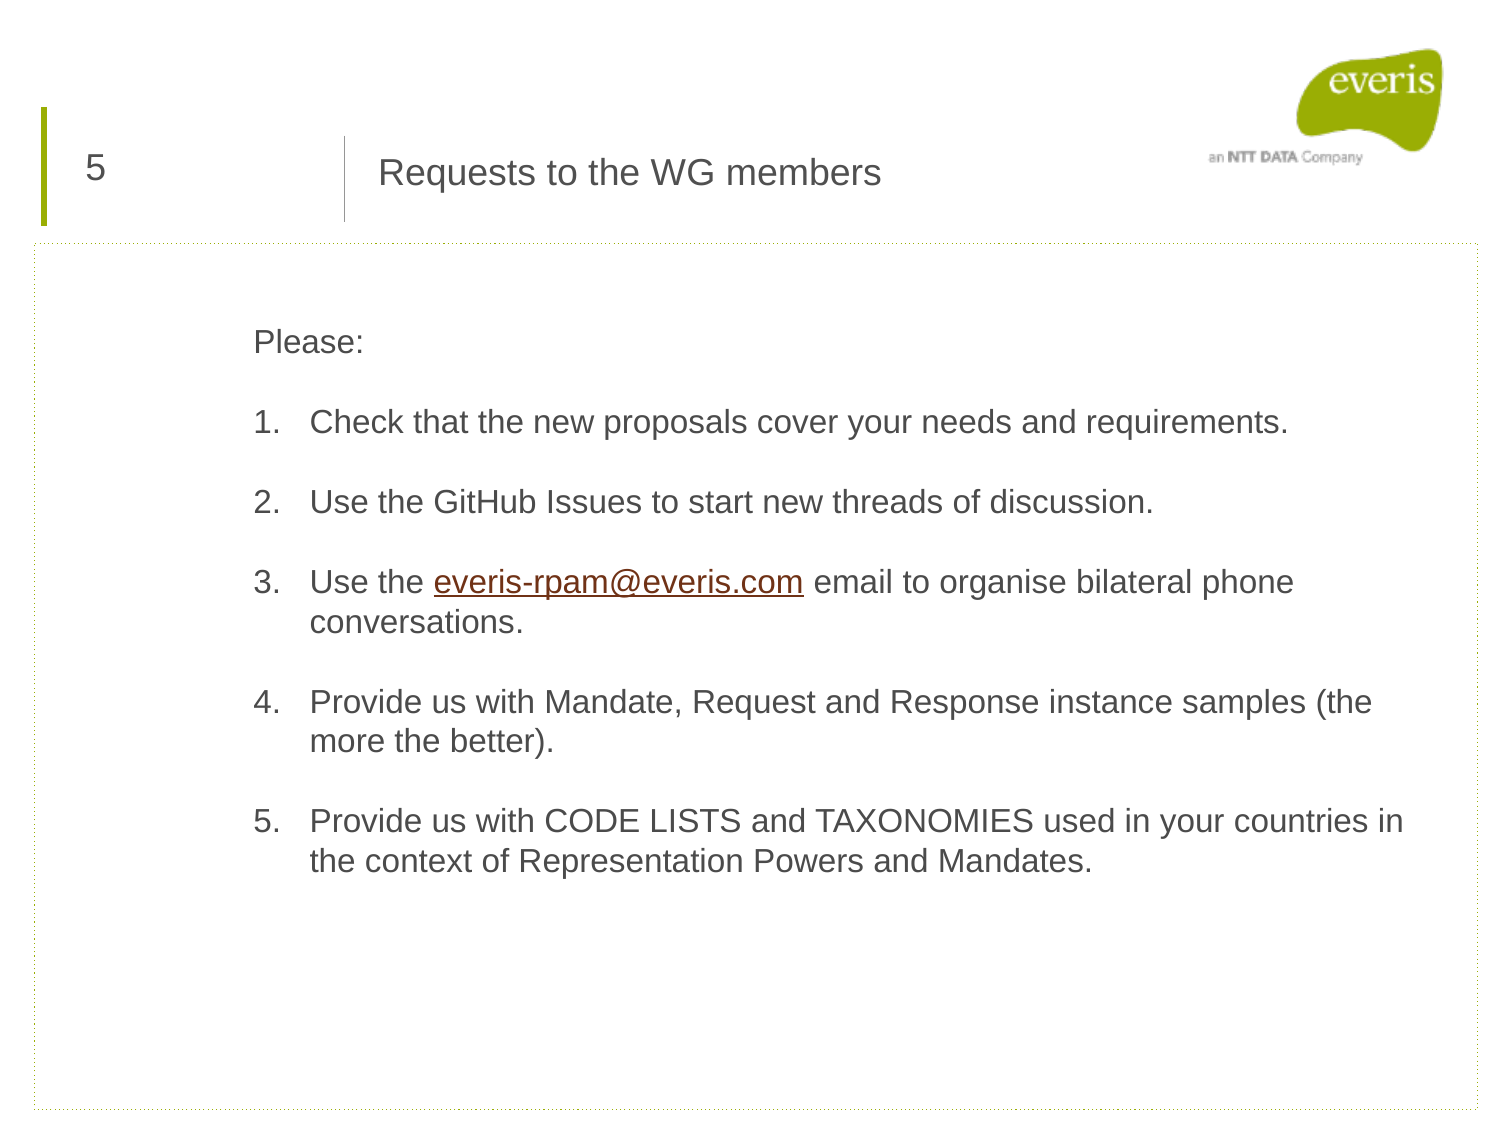

5
Requests to the WG members

Please:

Check that the new proposals cover your needs and requirements.

Use the GitHub Issues to start new threads of discussion.

Use the everis-rpam@everis.com email to organise bilateral phone conversations.

Provide us with Mandate, Request and Response instance samples (the more the better).

Provide us with CODE LISTS and TAXONOMIES used in your countries in the context of Representation Powers and Mandates.